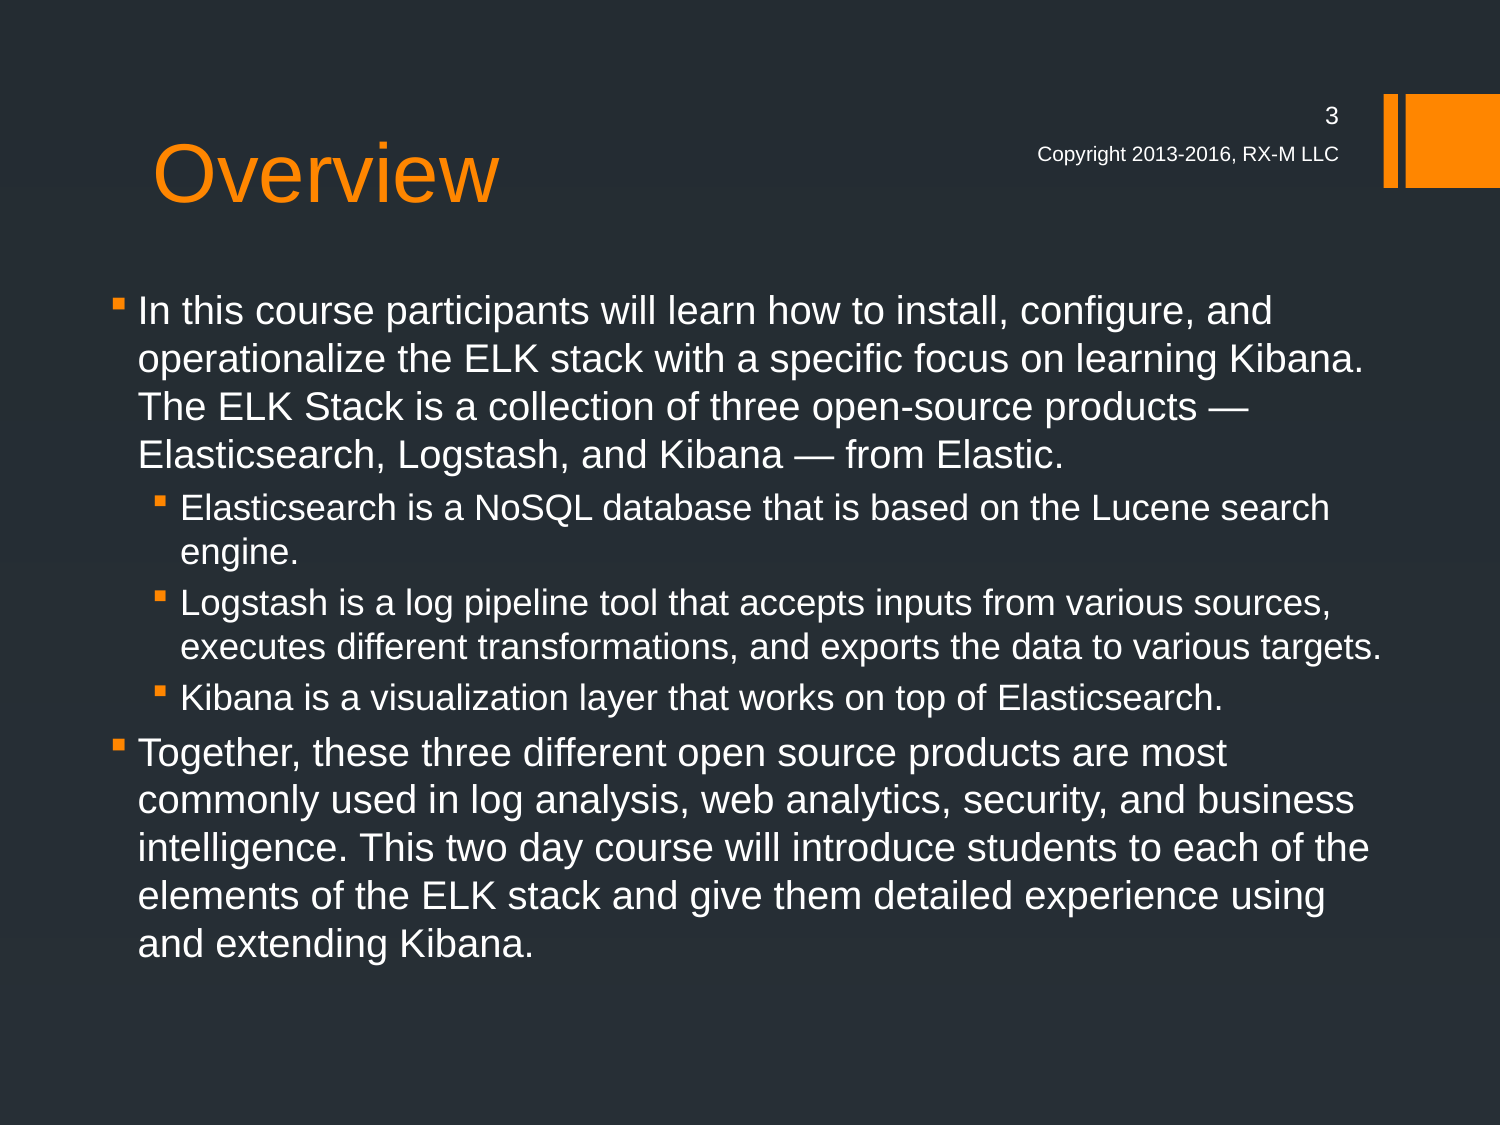

# Overview
3
Copyright 2013-2016, RX-M LLC
In this course participants will learn how to install, configure, and operationalize the ELK stack with a specific focus on learning Kibana. The ELK Stack is a collection of three open-source products — Elasticsearch, Logstash, and Kibana — from Elastic.
Elasticsearch is a NoSQL database that is based on the Lucene search engine.
Logstash is a log pipeline tool that accepts inputs from various sources, executes different transformations, and exports the data to various targets.
Kibana is a visualization layer that works on top of Elasticsearch.
Together, these three different open source products are most commonly used in log analysis, web analytics, security, and business intelligence. This two day course will introduce students to each of the elements of the ELK stack and give them detailed experience using and extending Kibana.